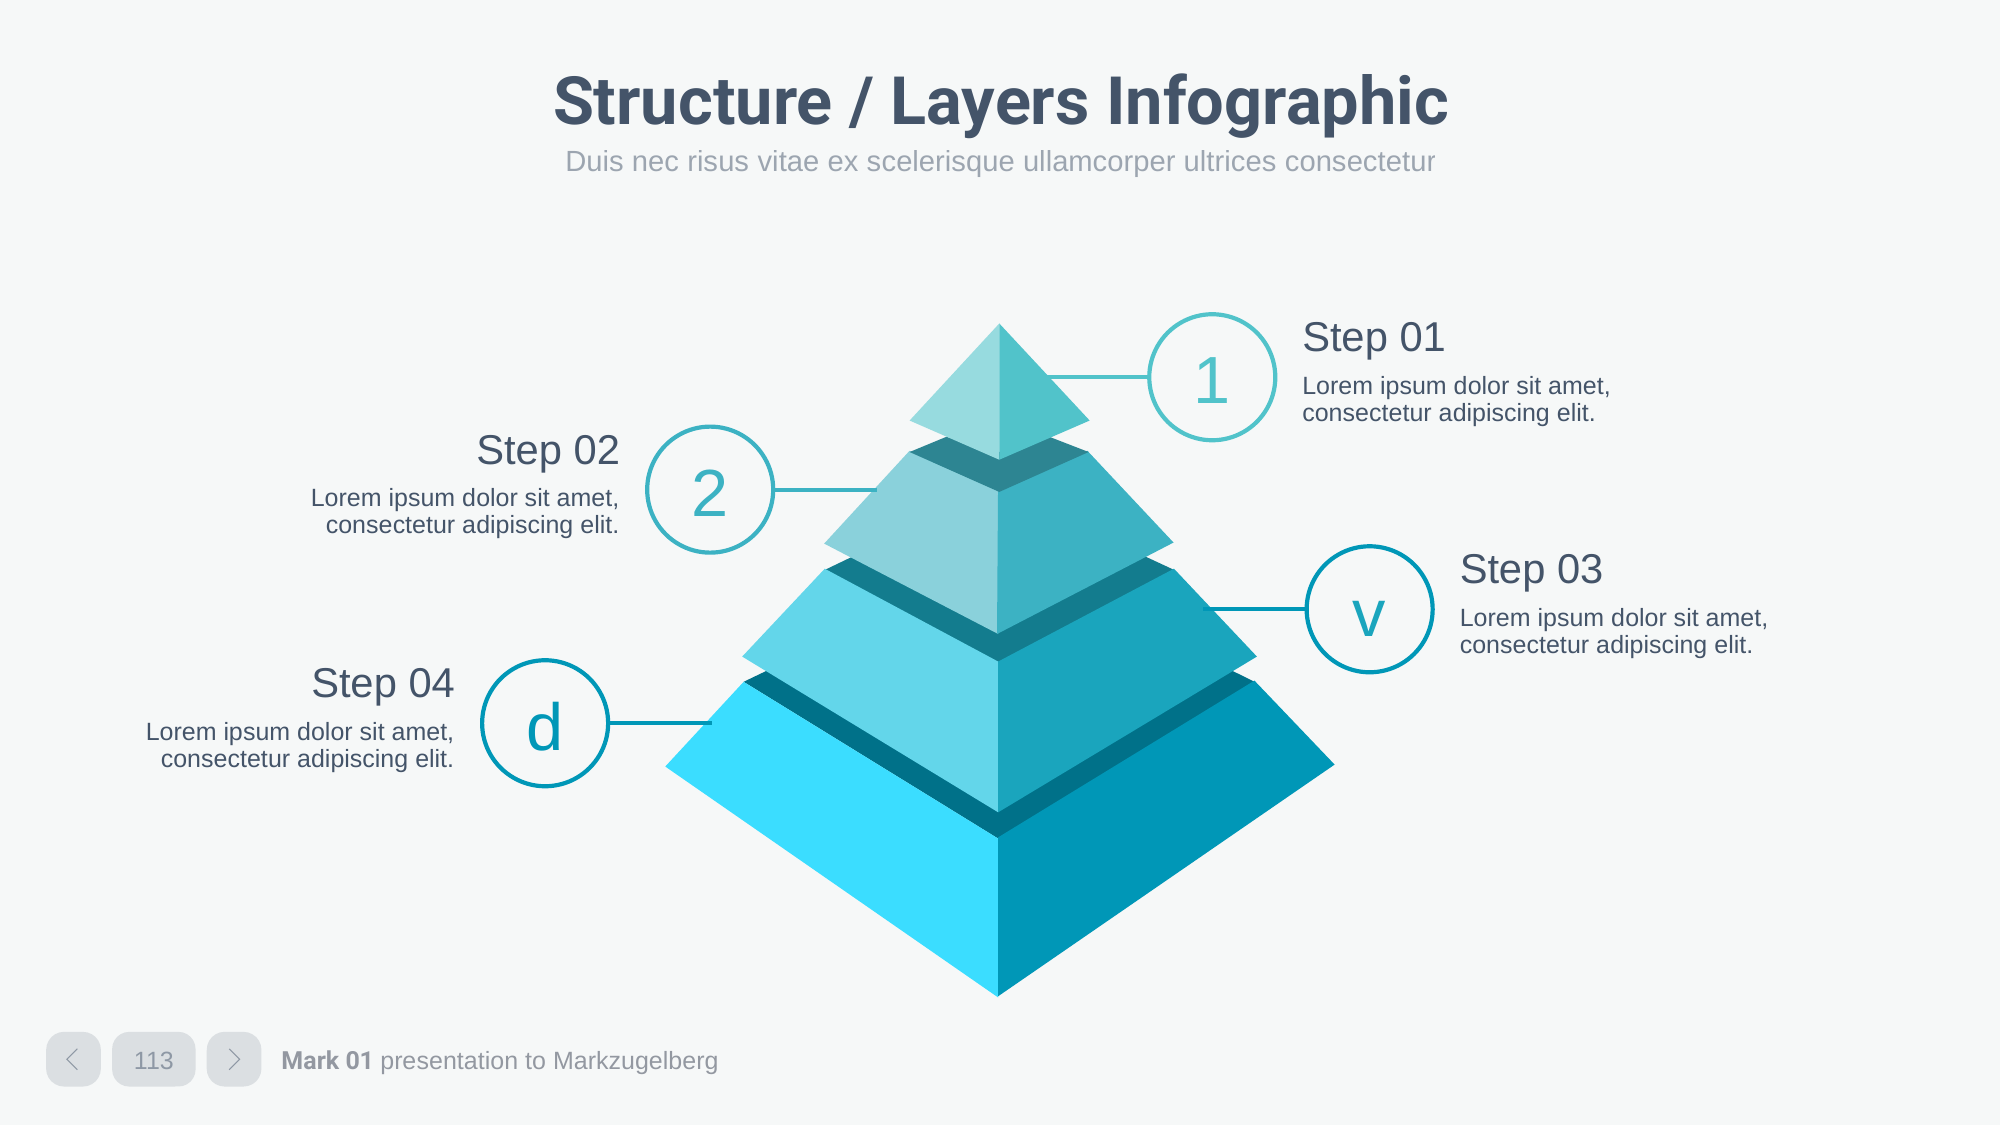

# Structure / Layers Infographic
Duis nec risus vitae ex scelerisque ullamcorper ultrices consectetur
Step 01
Lorem ipsum dolor sit amet, consectetur adipiscing elit.
1

Step 02
Lorem ipsum dolor sit amet, consectetur adipiscing elit.
2

Step 03
Lorem ipsum dolor sit amet, consectetur adipiscing elit.
v

Step 04
Lorem ipsum dolor sit amet, consectetur adipiscing elit.
d